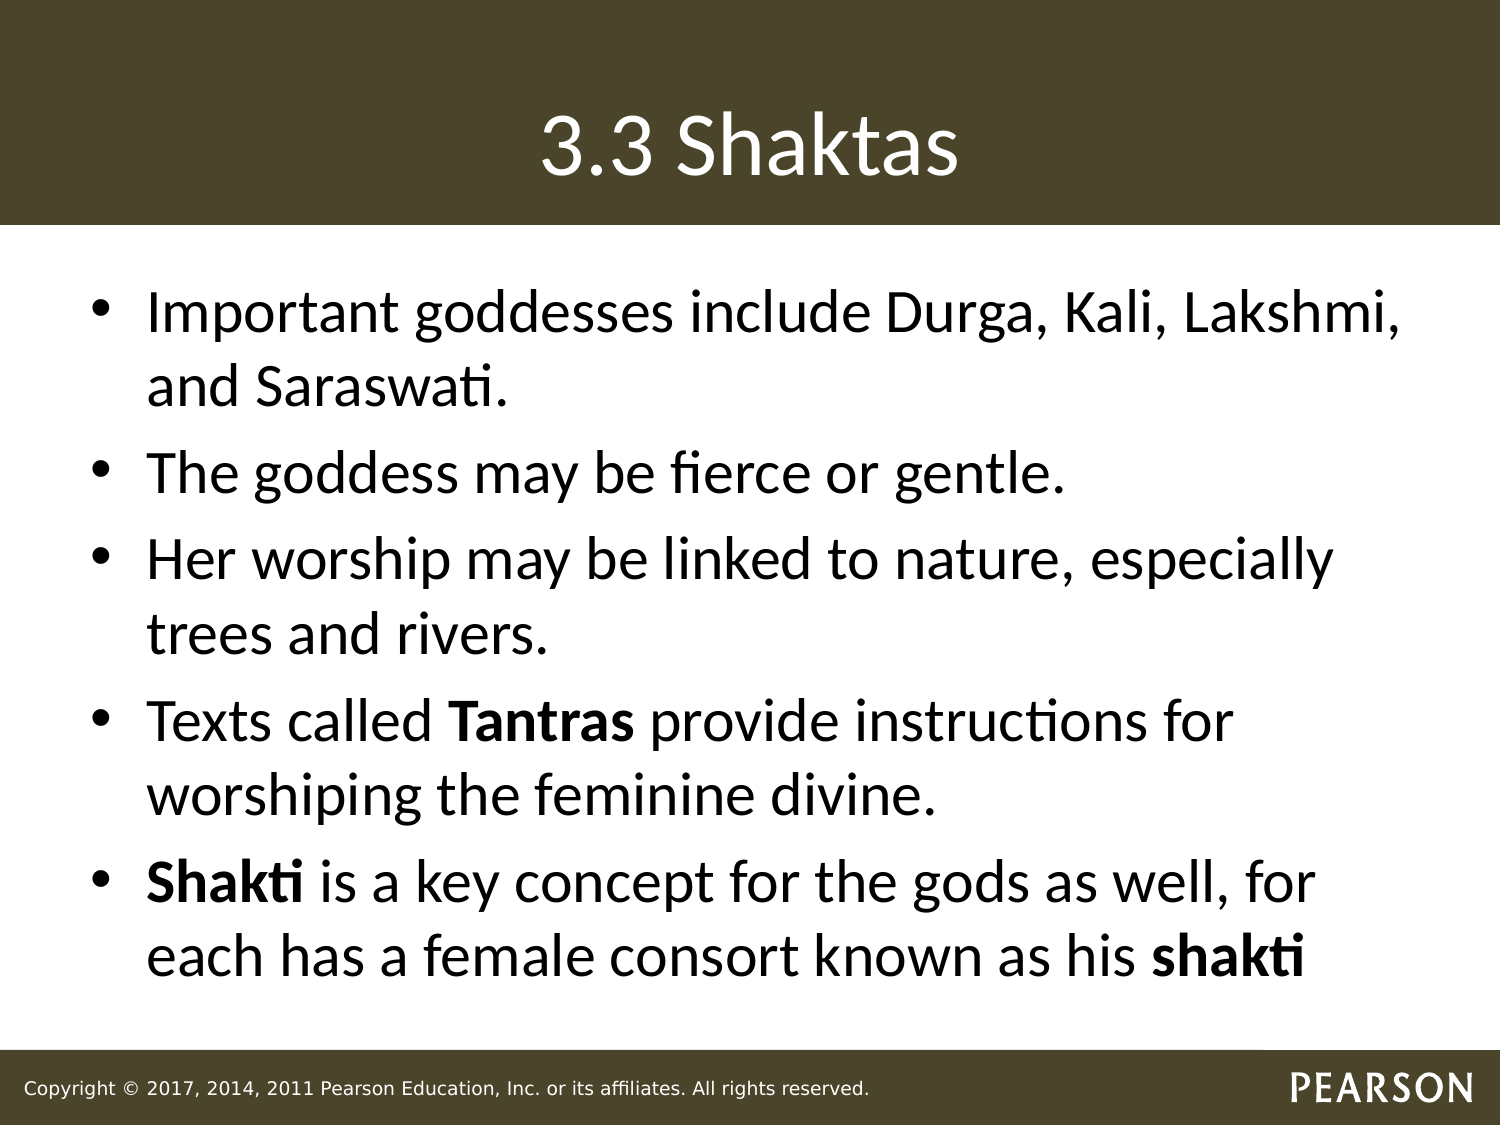

# 3.3 Shaktas
Important goddesses include Durga, Kali, Lakshmi, and Saraswati.
The goddess may be fierce or gentle.
Her worship may be linked to nature, especially trees and rivers.
Texts called Tantras provide instructions for worshiping the feminine divine.
Shakti is a key concept for the gods as well, for each has a female consort known as his shakti